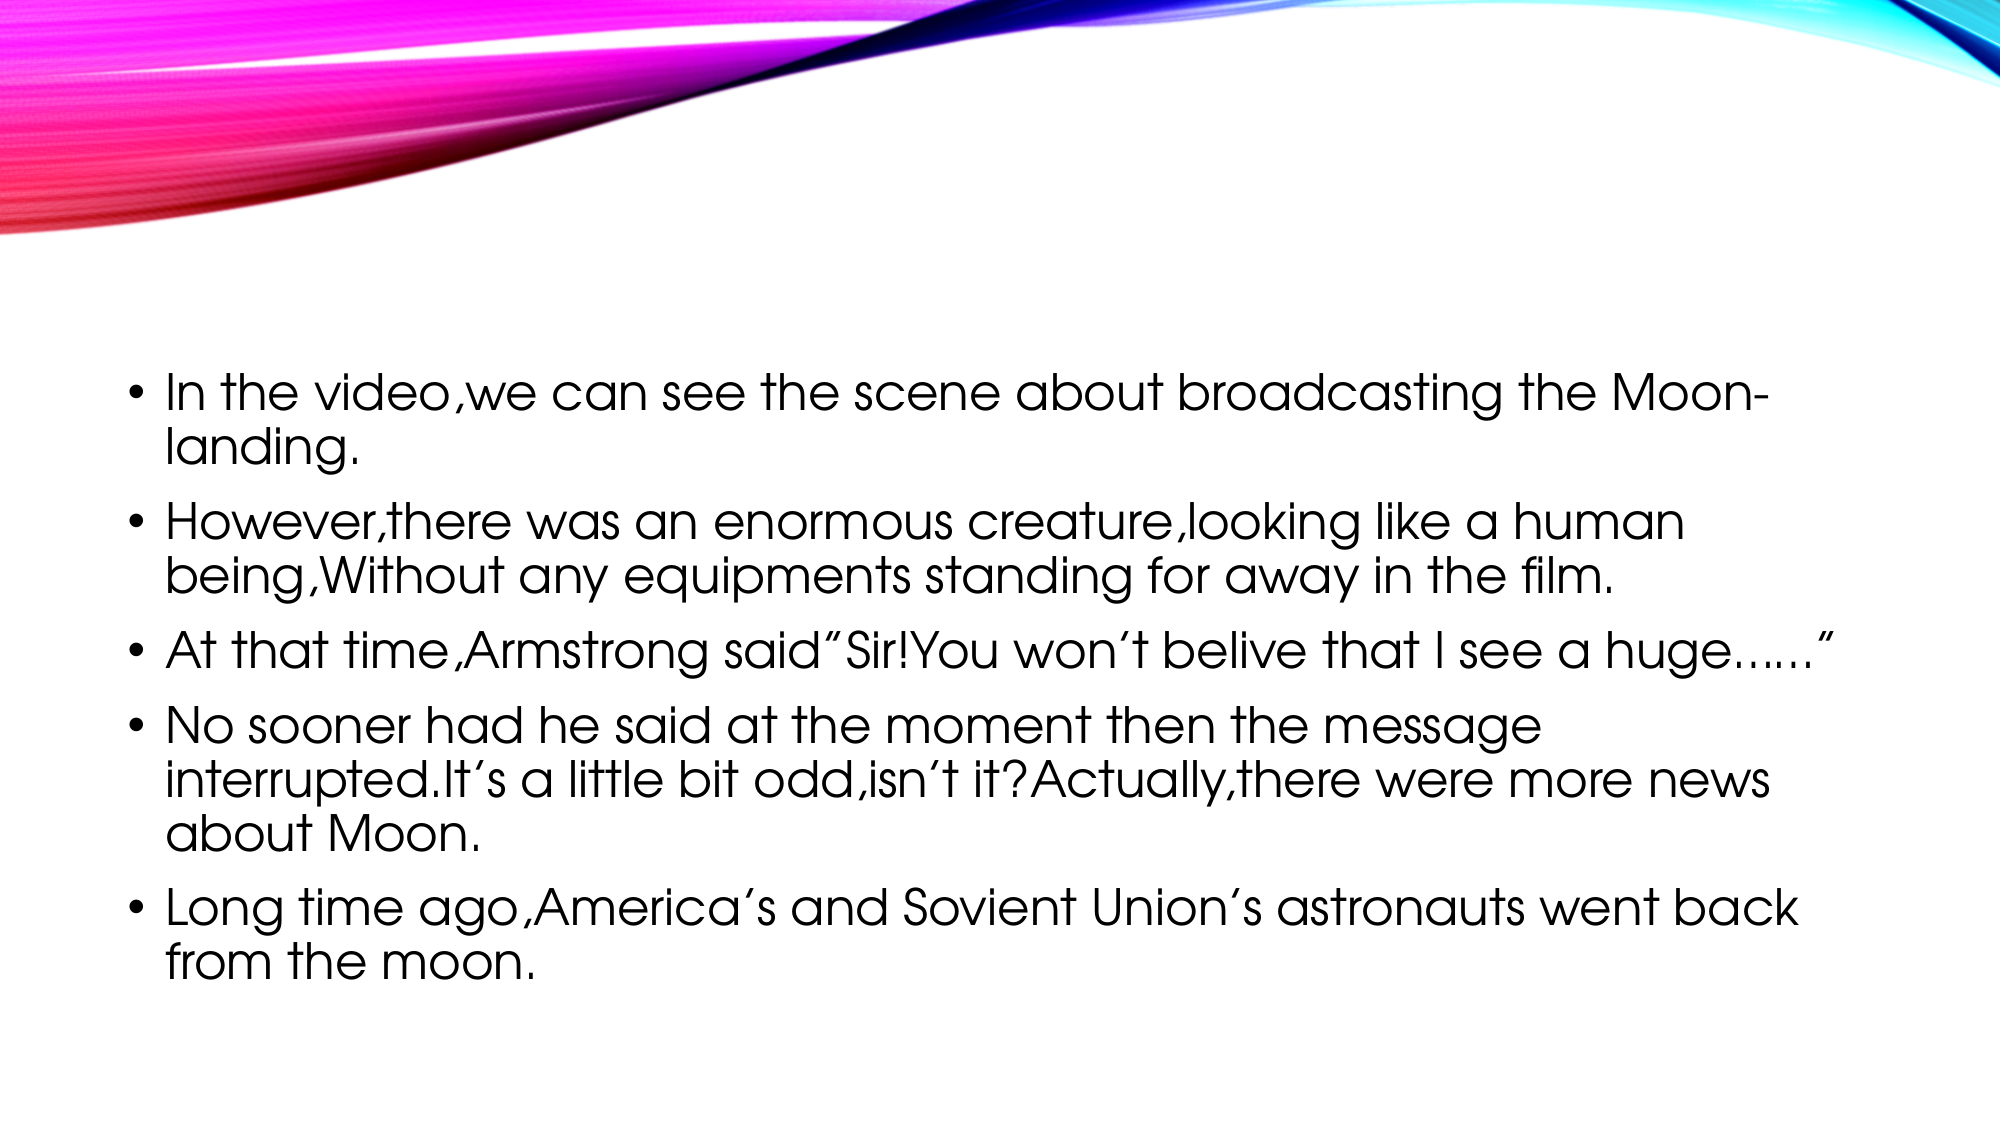

#
In the video,we can see the scene about broadcasting the Moon-landing.
However,there was an enormous creature,looking like a human being,Without any equipments standing for away in the film.
At that time,Armstrong said”Sir!You won’t belive that I see a huge……”
No sooner had he said at the moment then the message interrupted.It’s a little bit odd,isn’t it?Actually,there were more news about Moon.
Long time ago,America’s and Sovient Union’s astronauts went back from the moon.